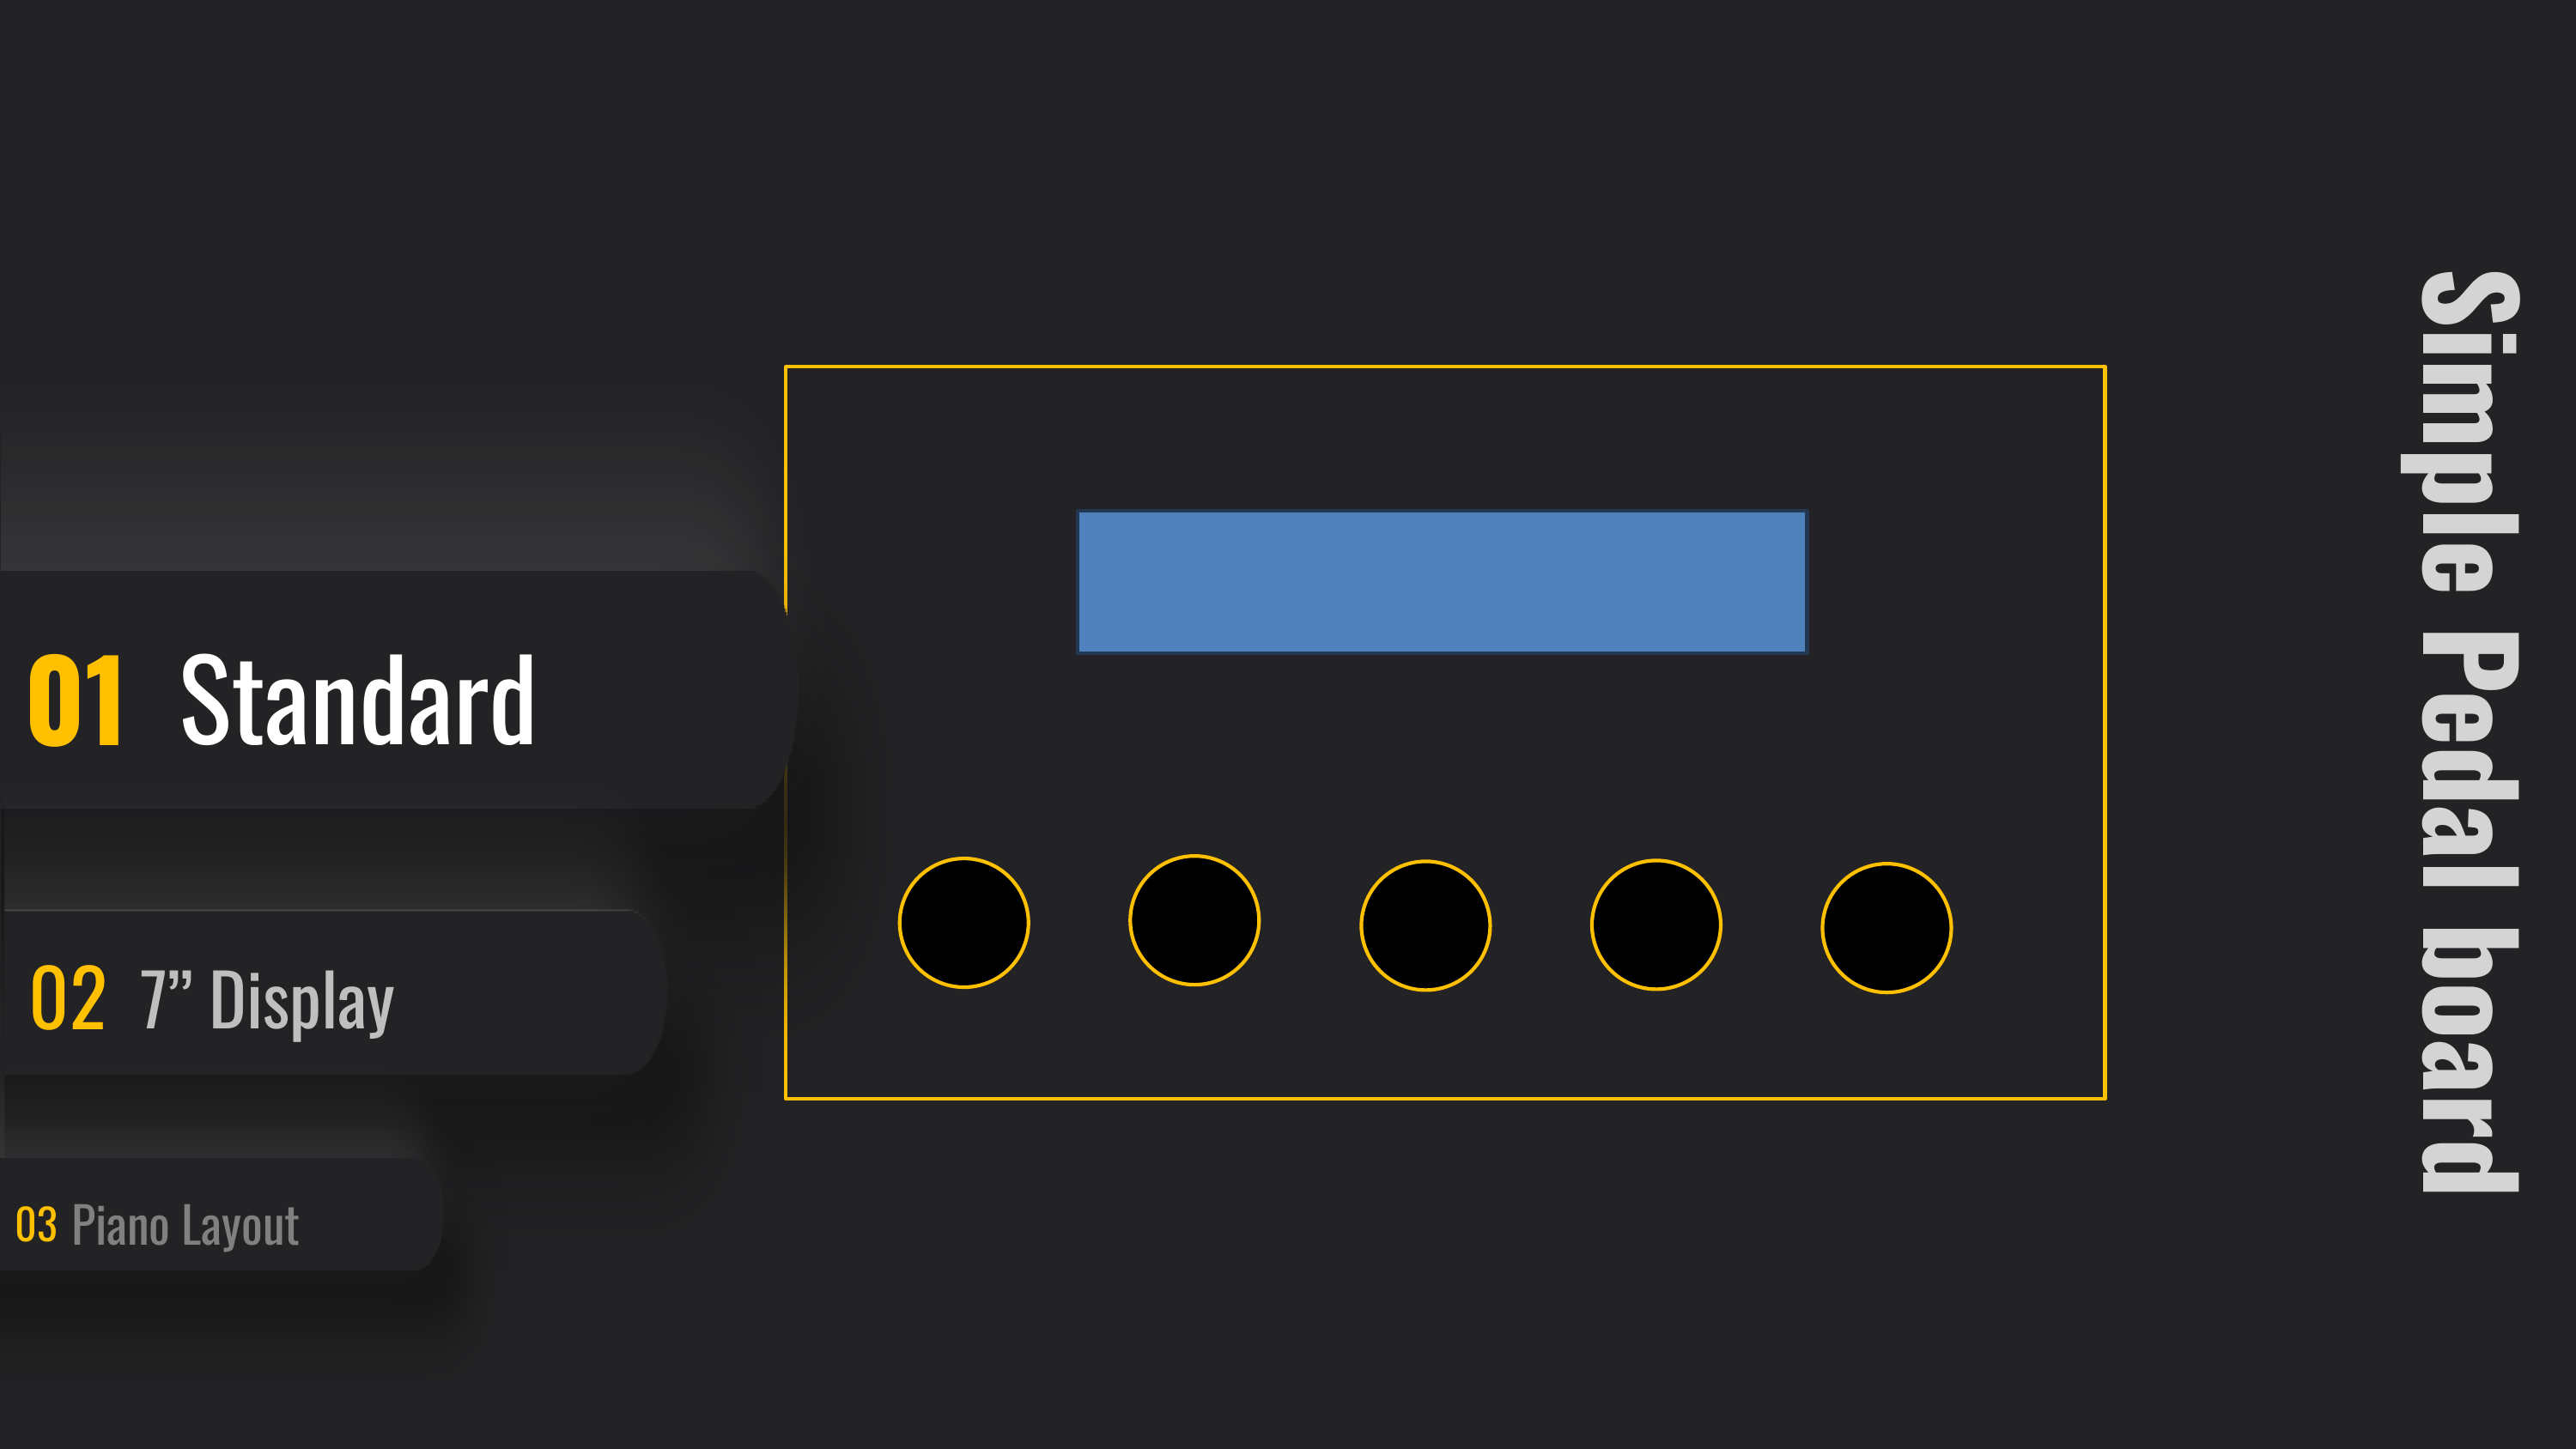

Standard
01
Simple Pedal board

02
7’’ Display

Piano Layout
03